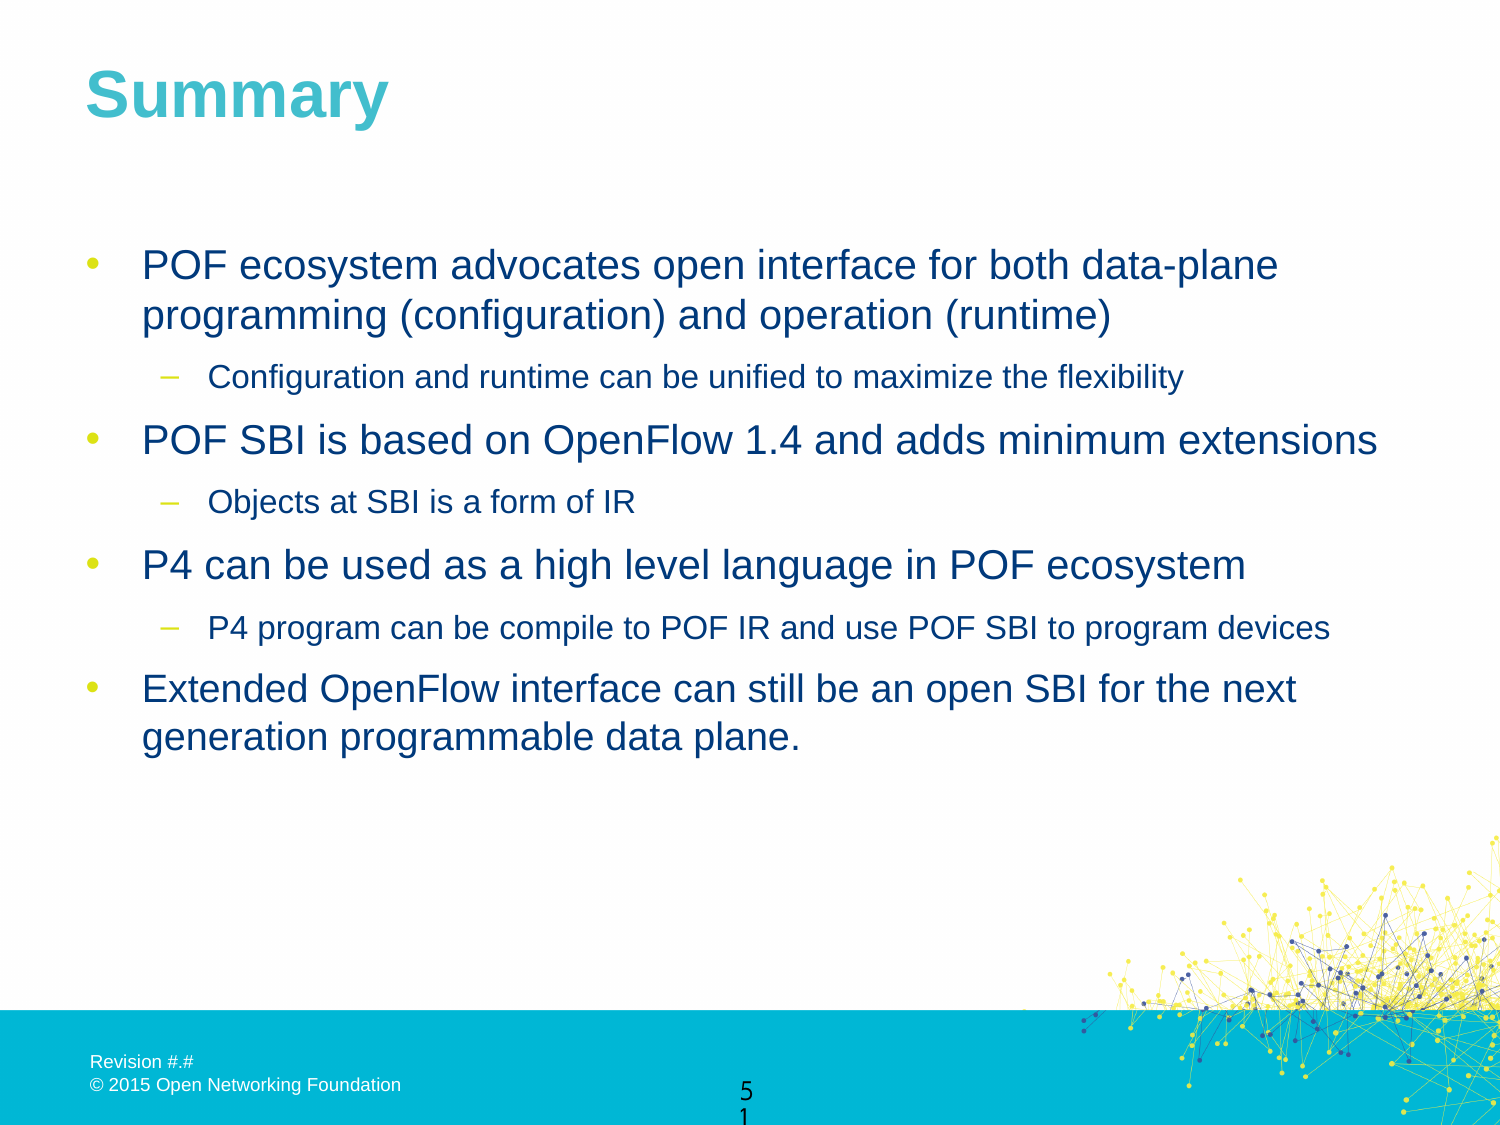

# Summary
POF ecosystem advocates open interface for both data-plane programming (configuration) and operation (runtime)
Configuration and runtime can be unified to maximize the flexibility
POF SBI is based on OpenFlow 1.4 and adds minimum extensions
Objects at SBI is a form of IR
P4 can be used as a high level language in POF ecosystem
P4 program can be compile to POF IR and use POF SBI to program devices
Extended OpenFlow interface can still be an open SBI for the next generation programmable data plane.
51